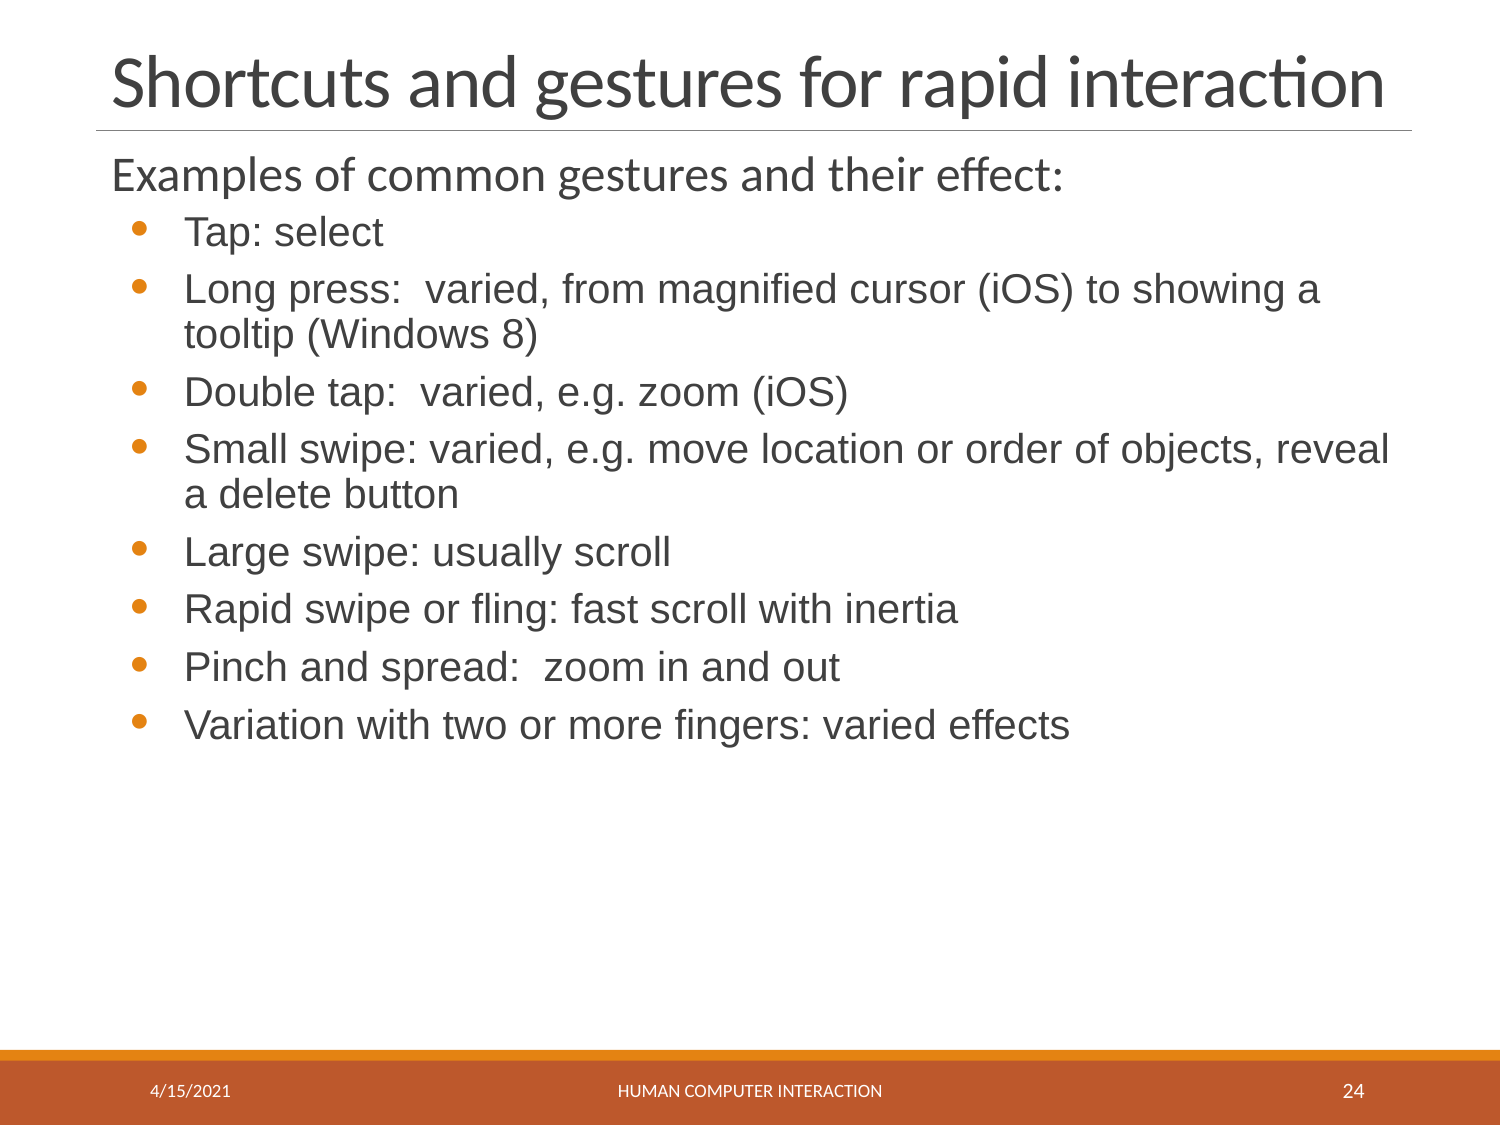

# Shortcuts and gestures for rapid interaction
Examples of common gestures and their effect:
Tap: select
Long press:  varied, from magnified cursor (iOS) to showing a tooltip (Windows 8)
Double tap:  varied, e.g. zoom (iOS)
Small swipe: varied, e.g. move location or order of objects, reveal a delete button
Large swipe: usually scroll
Rapid swipe or fling: fast scroll with inertia
Pinch and spread:  zoom in and out
Variation with two or more fingers: varied effects

4/15/2021
Human Computer Interaction
24